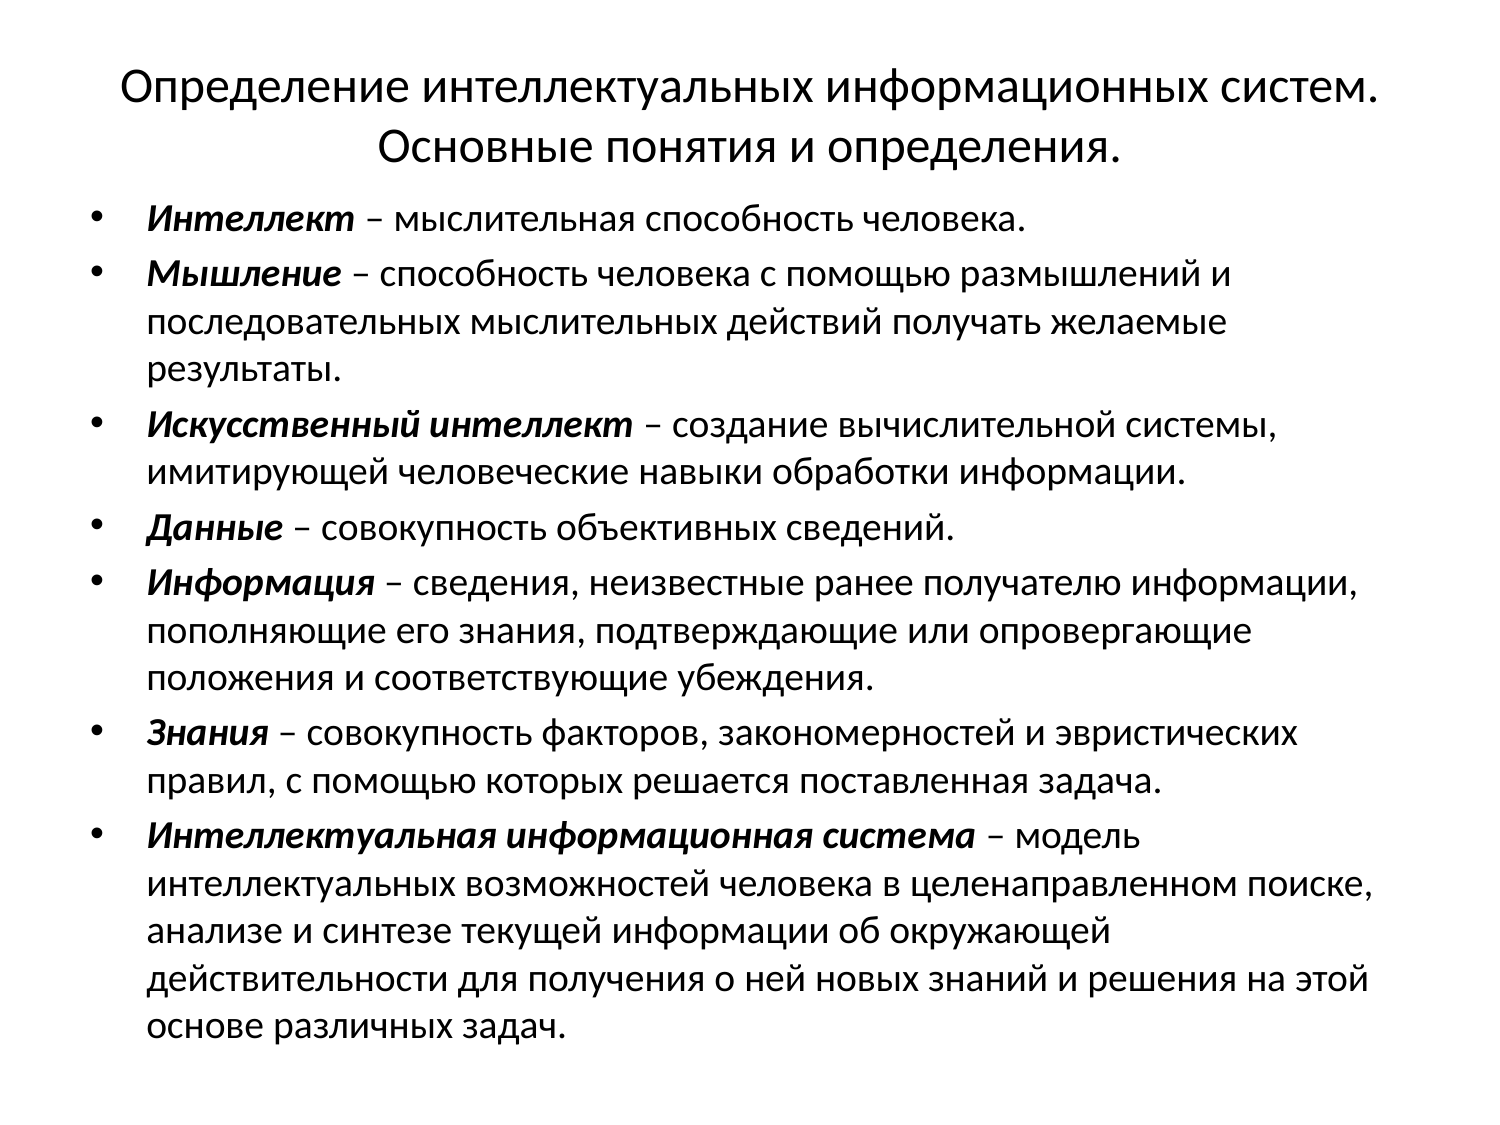

# Определение интеллектуальных информационных систем. Основные понятия и определения.
Интеллект – мыслительная способность человека.
Мышление – способность человека с помощью размышлений и последовательных мыслительных действий получать желаемые результаты.
Искусственный интеллект – создание вычислительной системы, имитирующей человеческие навыки обработки информации.
Данные – совокупность объективных сведений.
Информация – сведения, неизвестные ранее получателю информации, пополняющие его знания, подтверждающие или опровергающие положения и соответствующие убеждения.
Знания – совокупность факторов, закономерностей и эвристических правил, с помощью которых решается поставленная задача.
Интеллектуальная информационная система – модель интеллектуальных возможностей человека в целенаправленном поиске, анализе и синтезе текущей информации об окружающей действительности для получения о ней новых знаний и решения на этой основе различных задач.